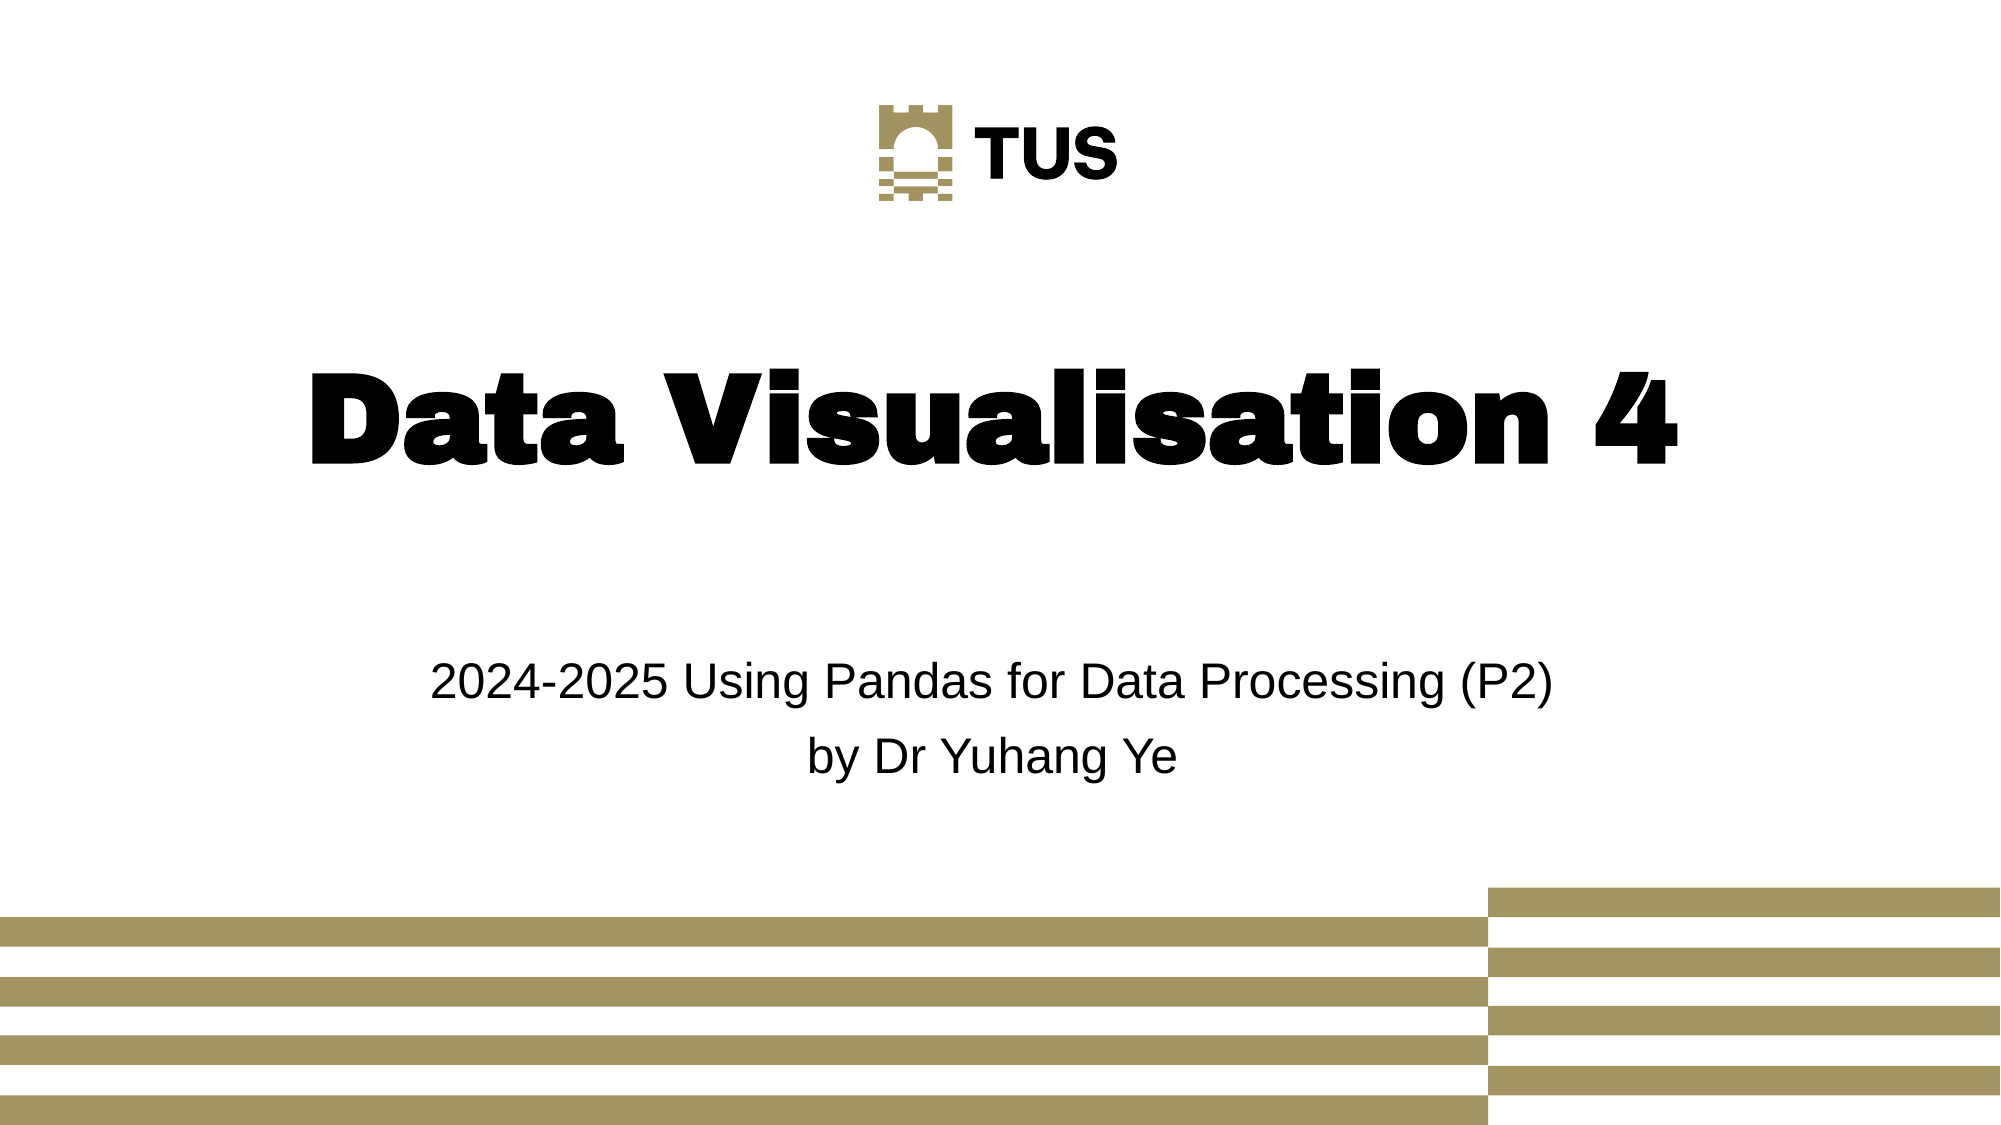

# Data Visualisation 4
2024-2025 Using Pandas for Data Processing (P2)
by Dr Yuhang Ye